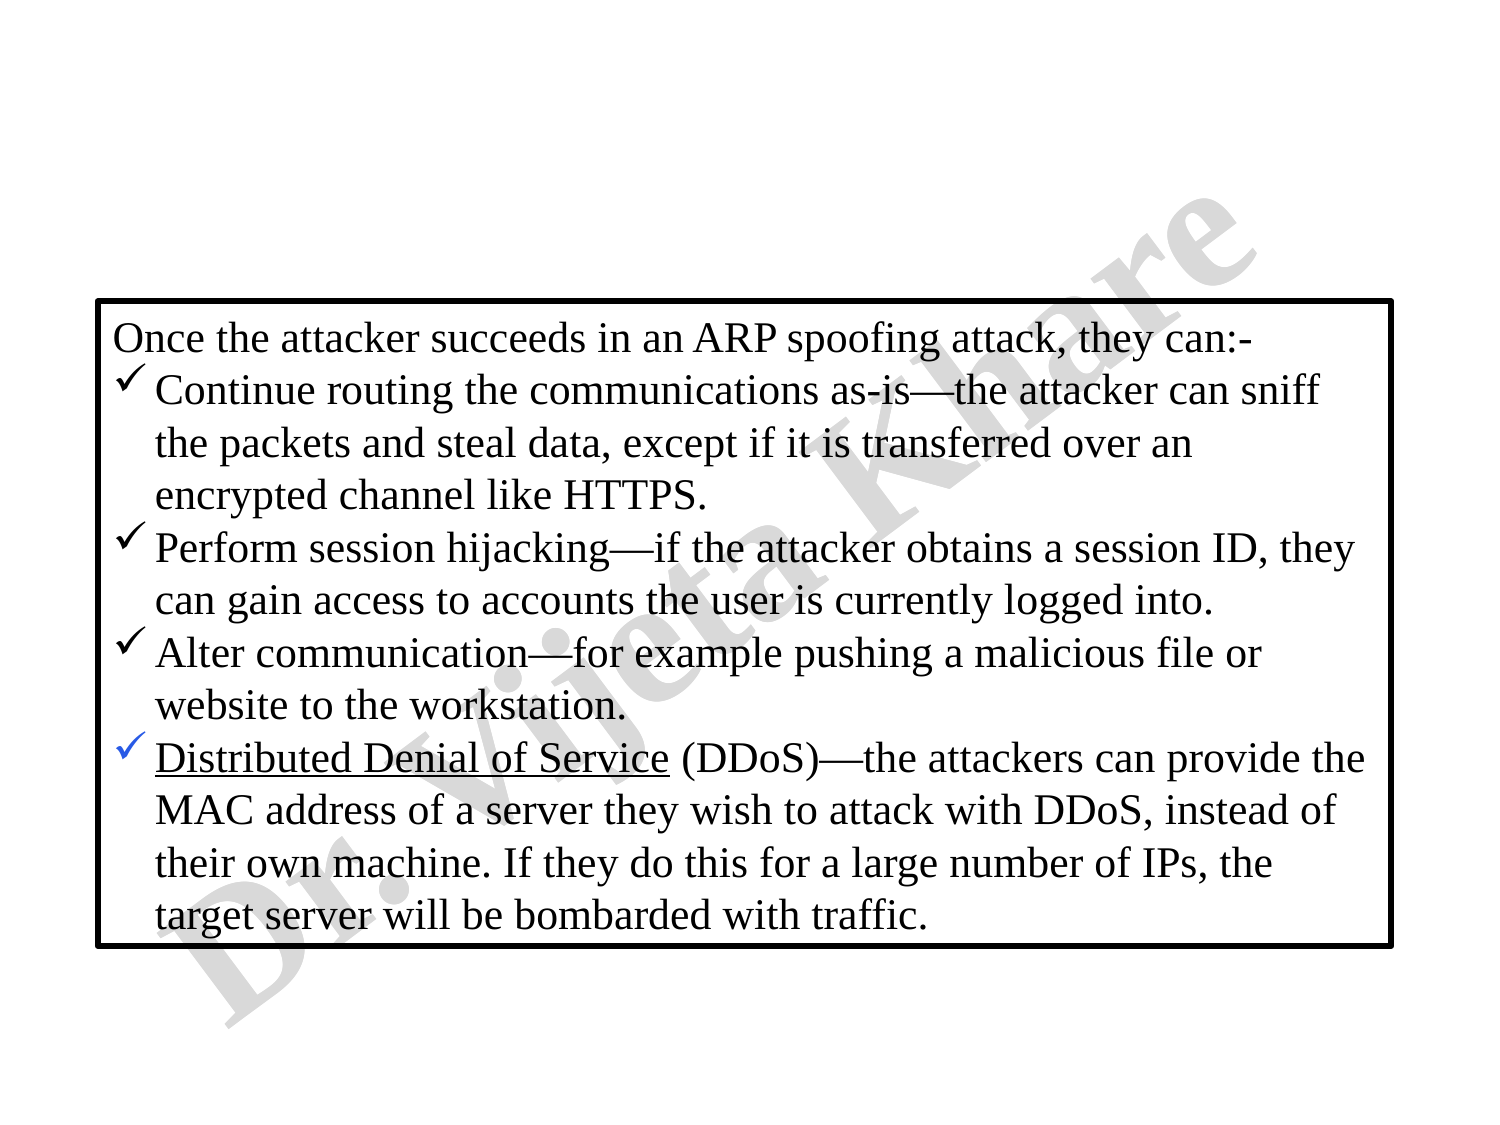

Once the attacker succeeds in an ARP spoofing attack, they can:-
Continue routing the communications as-is⁠—the attacker can sniff the packets and steal data, except if it is transferred over an encrypted channel like HTTPS.
Perform session hijacking⁠—if the attacker obtains a session ID, they can gain access to accounts the user is currently logged into.
Alter communication⁠—for example pushing a malicious file or website to the workstation.
Distributed Denial of Service (DDoS)⁠—the attackers can provide the MAC address of a server they wish to attack with DDoS, instead of their own machine. If they do this for a large number of IPs, the target server will be bombarded with traffic.